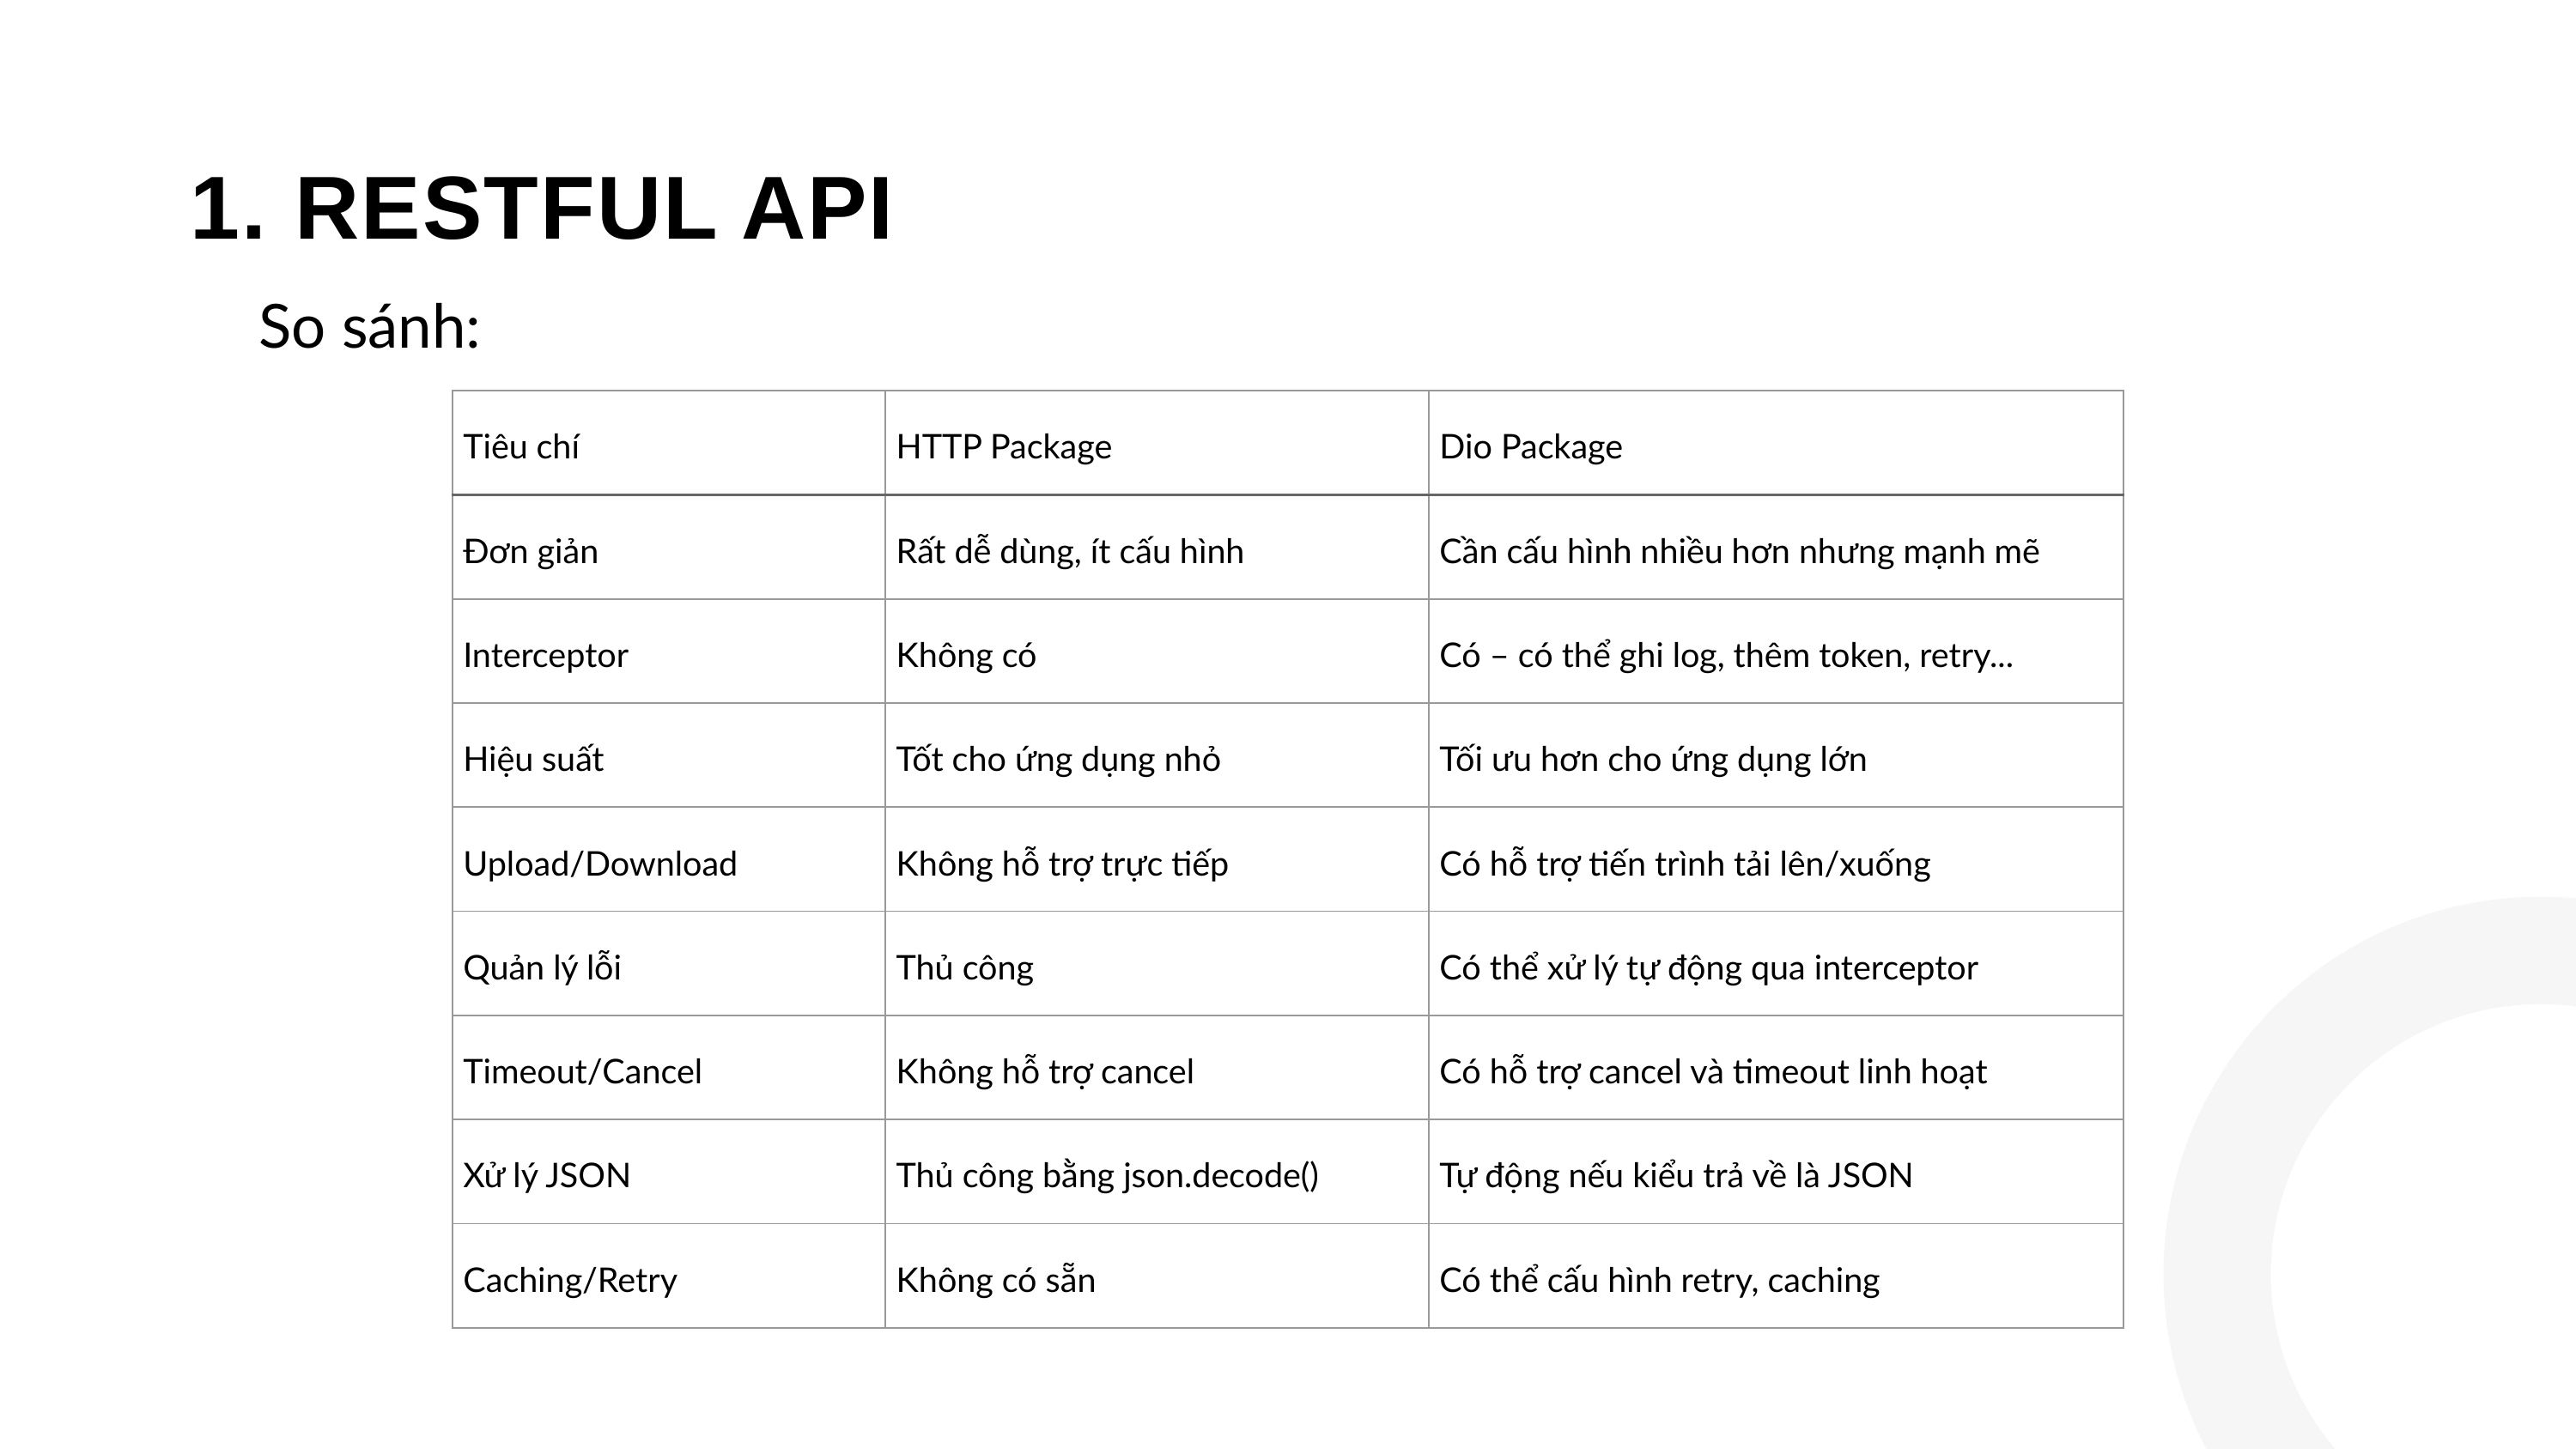

1. RESTFUL API

So sánh:
| Tiêu chí | HTTP Package | Dio Package |
| --- | --- | --- |
| Đơn giản | Rất dễ dùng, ít cấu hình | Cần cấu hình nhiều hơn nhưng mạnh mẽ |
| Interceptor | Không có | Có – có thể ghi log, thêm token, retry... |
| Hiệu suất | Tốt cho ứng dụng nhỏ | Tối ưu hơn cho ứng dụng lớn |
| Upload/Download | Không hỗ trợ trực tiếp | Có hỗ trợ tiến trình tải lên/xuống |
| Quản lý lỗi | Thủ công | Có thể xử lý tự động qua interceptor |
| Timeout/Cancel | Không hỗ trợ cancel | Có hỗ trợ cancel và timeout linh hoạt |
| Xử lý JSON | Thủ công bằng json.decode() | Tự động nếu kiểu trả về là JSON |
| Caching/Retry | Không có sẵn | Có thể cấu hình retry, caching |